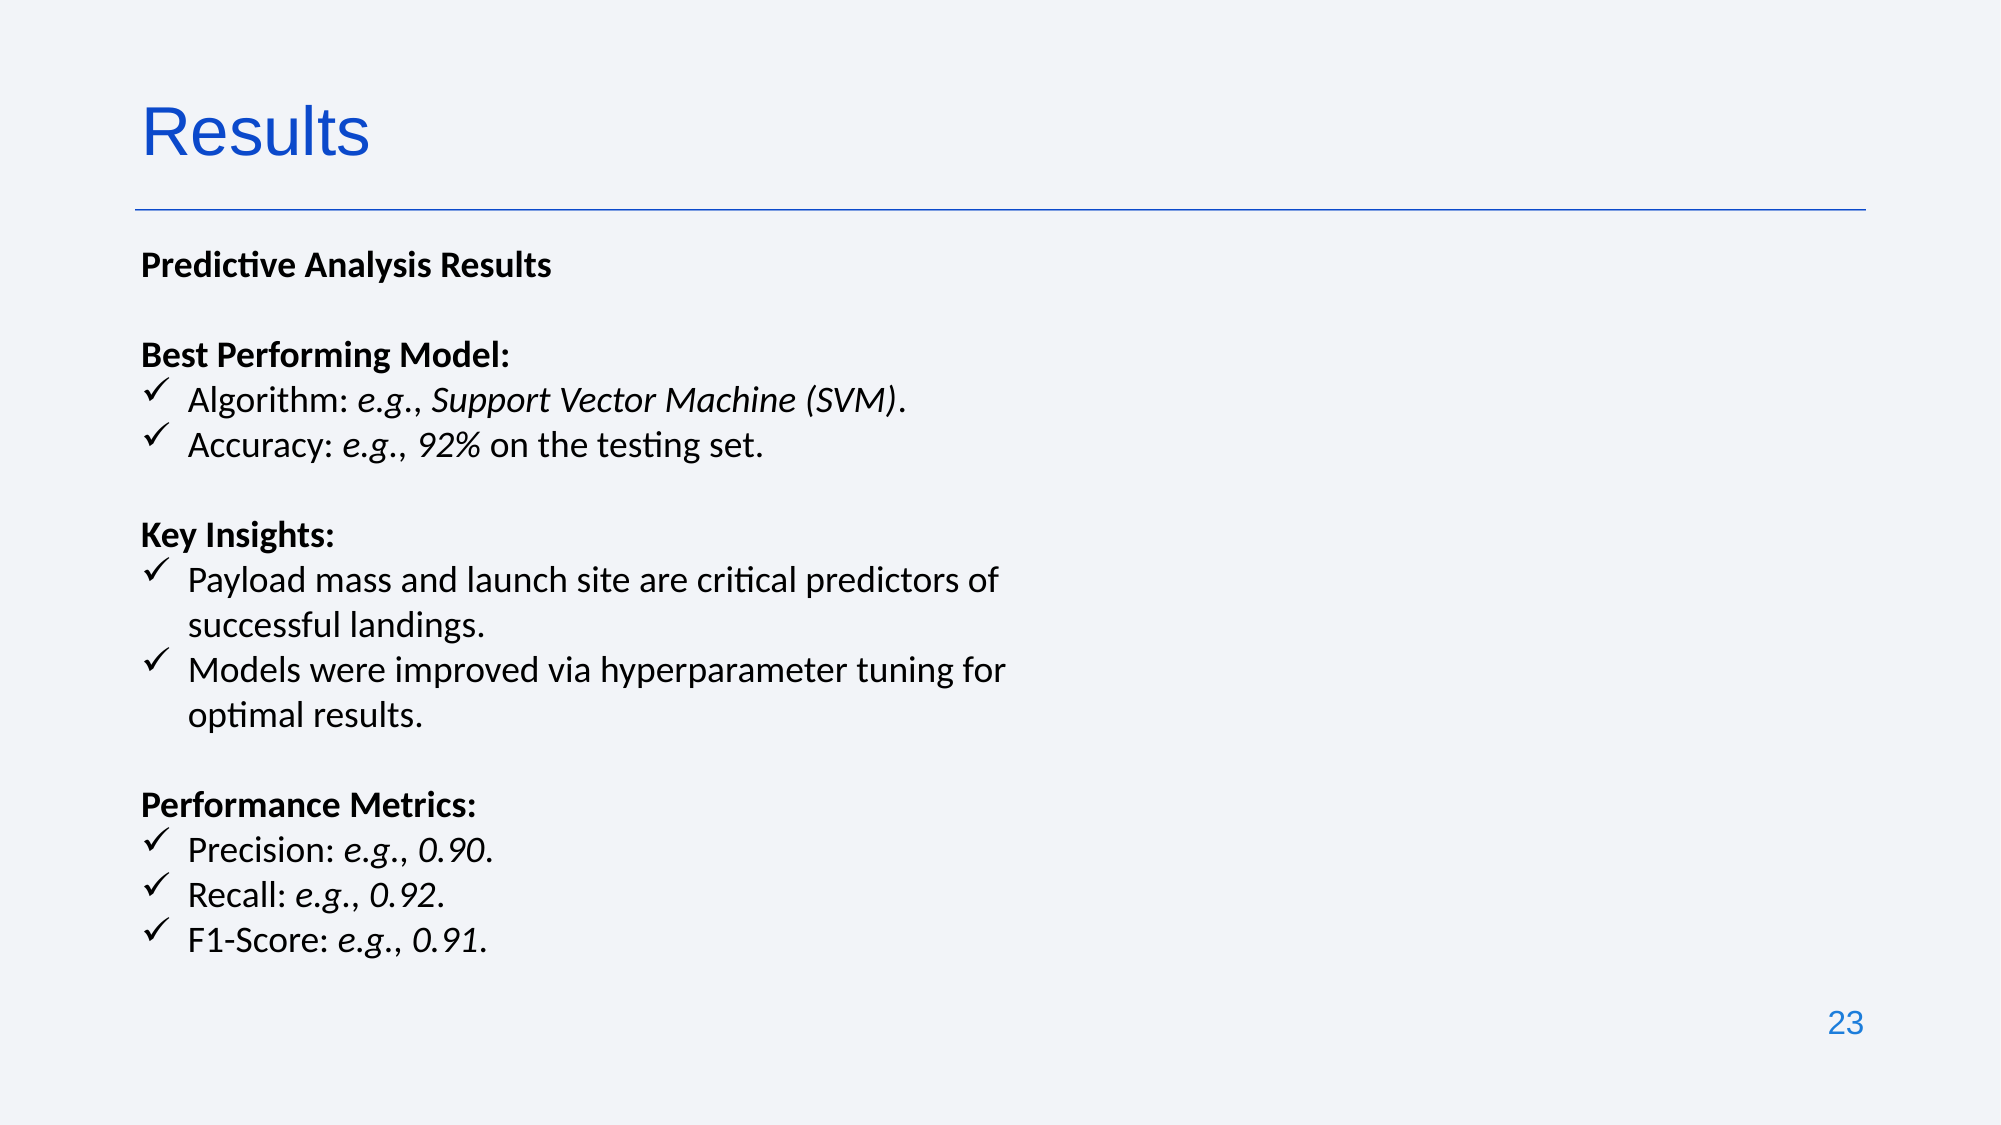

Results
Predictive Analysis Results

Best Performing Model:
Algorithm: e.g., Support Vector Machine (SVM).
Accuracy: e.g., 92% on the testing set.

Key Insights:
Payload mass and launch site are critical predictors of successful landings.
Models were improved via hyperparameter tuning for optimal results.

Performance Metrics:
Precision: e.g., 0.90.
Recall: e.g., 0.92.
F1-Score: e.g., 0.91.
23